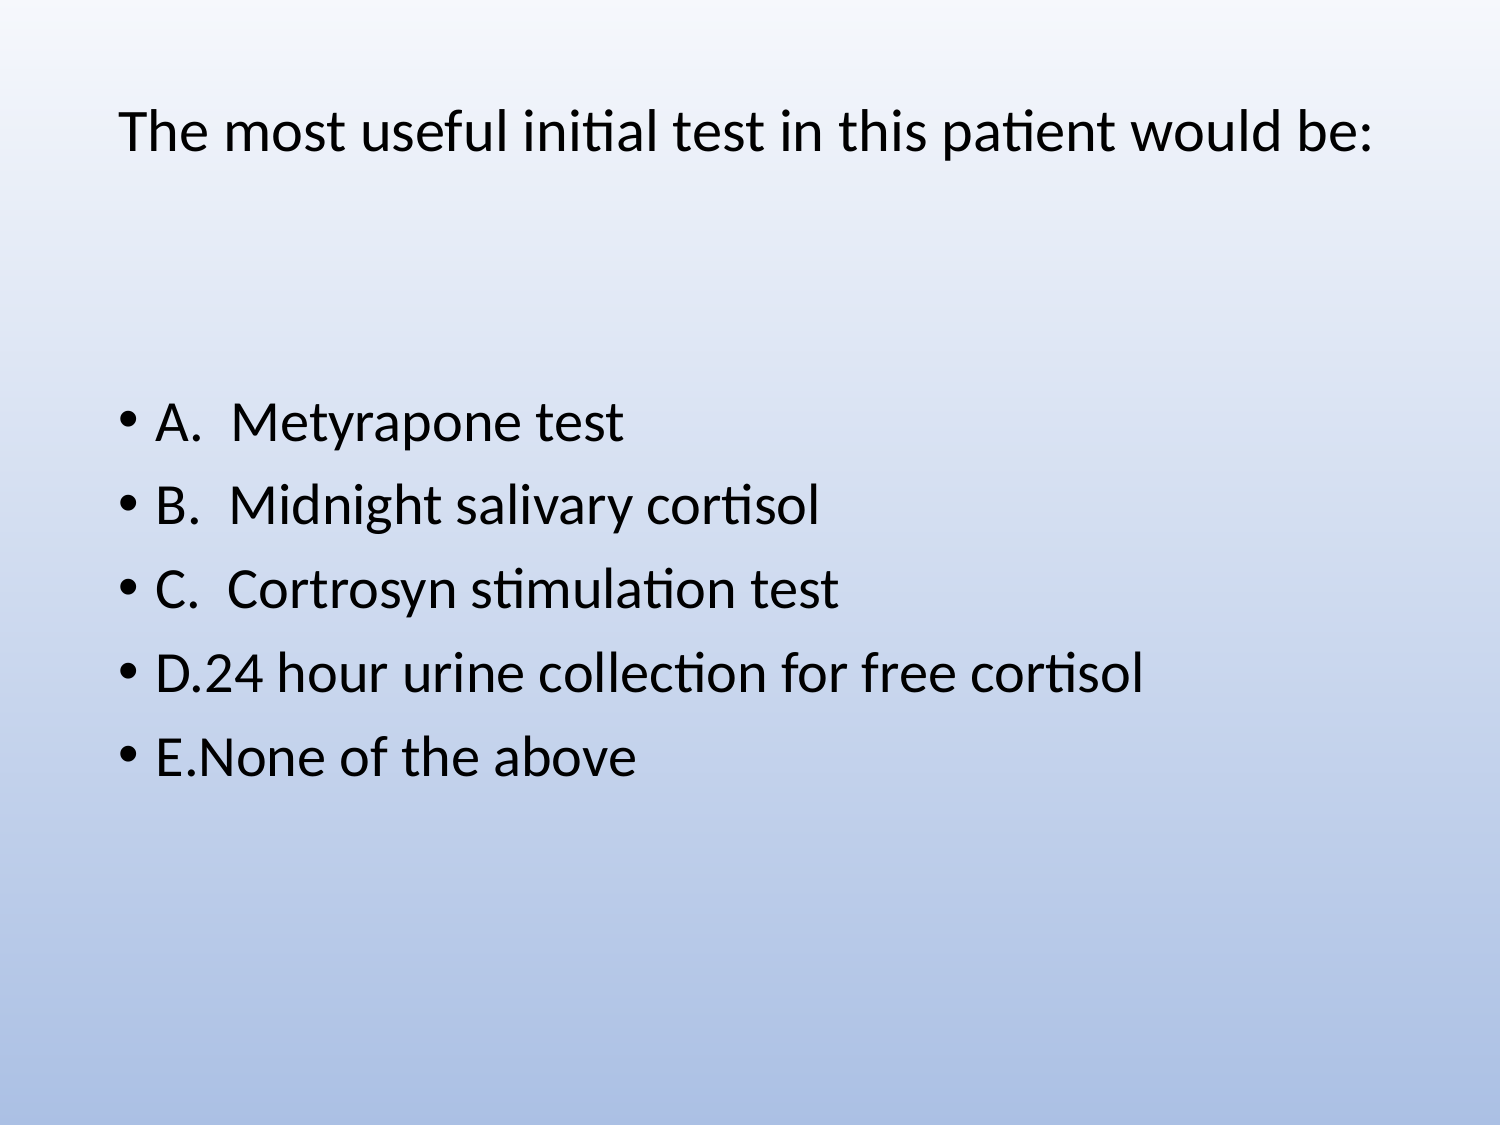

# The most useful initial test in this patient would be:

A.  Metyrapone test
B.  Midnight salivary cortisol
C.  Cortrosyn stimulation test
D.24 hour urine collection for free cortisol
E.None of the above